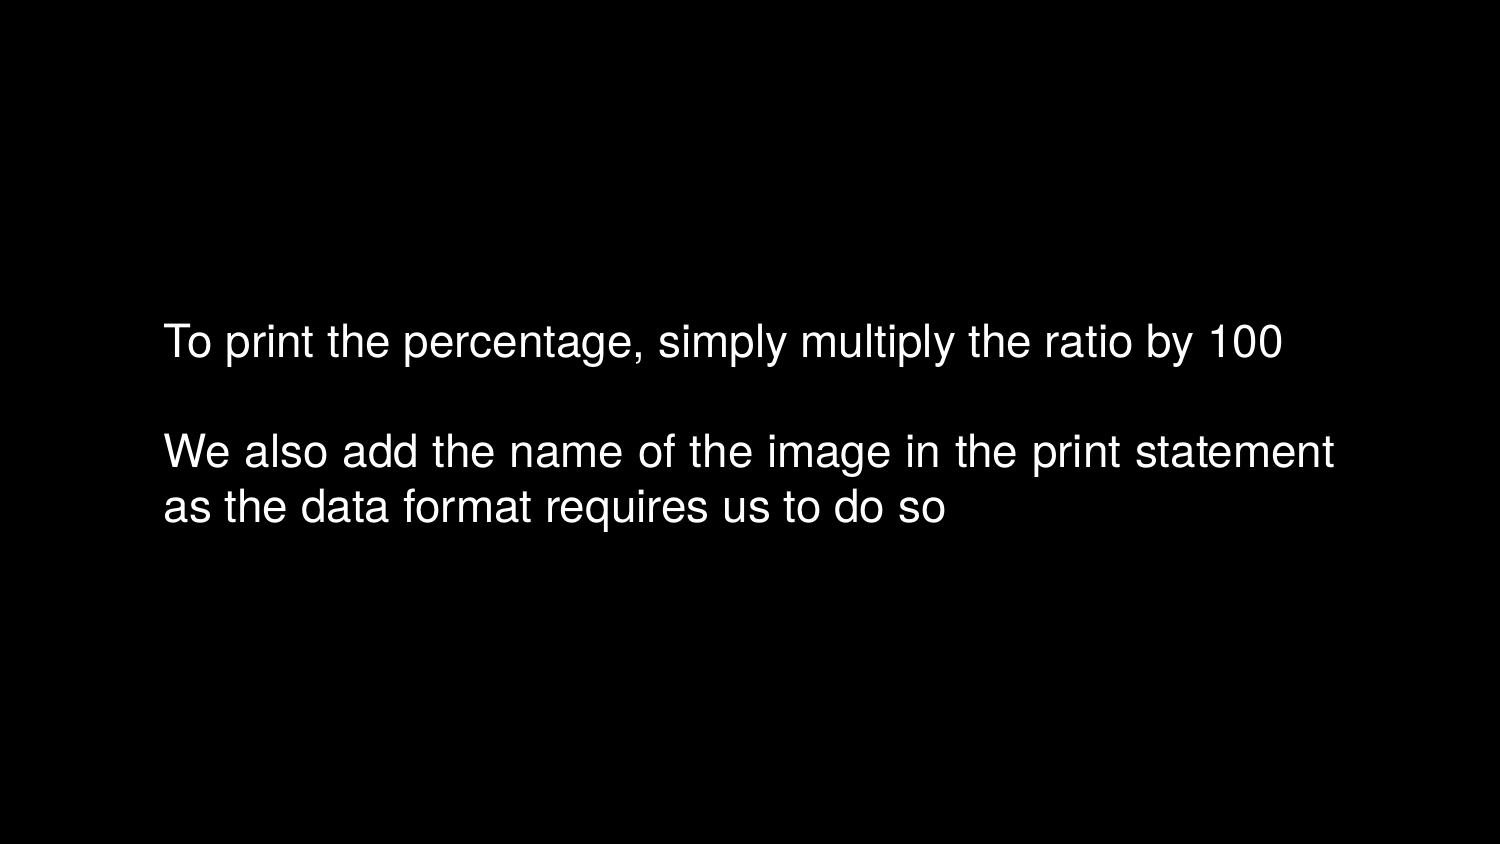

To print the percentage, simply multiply the ratio by 100

We also add the name of the image in the print statement
as the data format requires us to do so